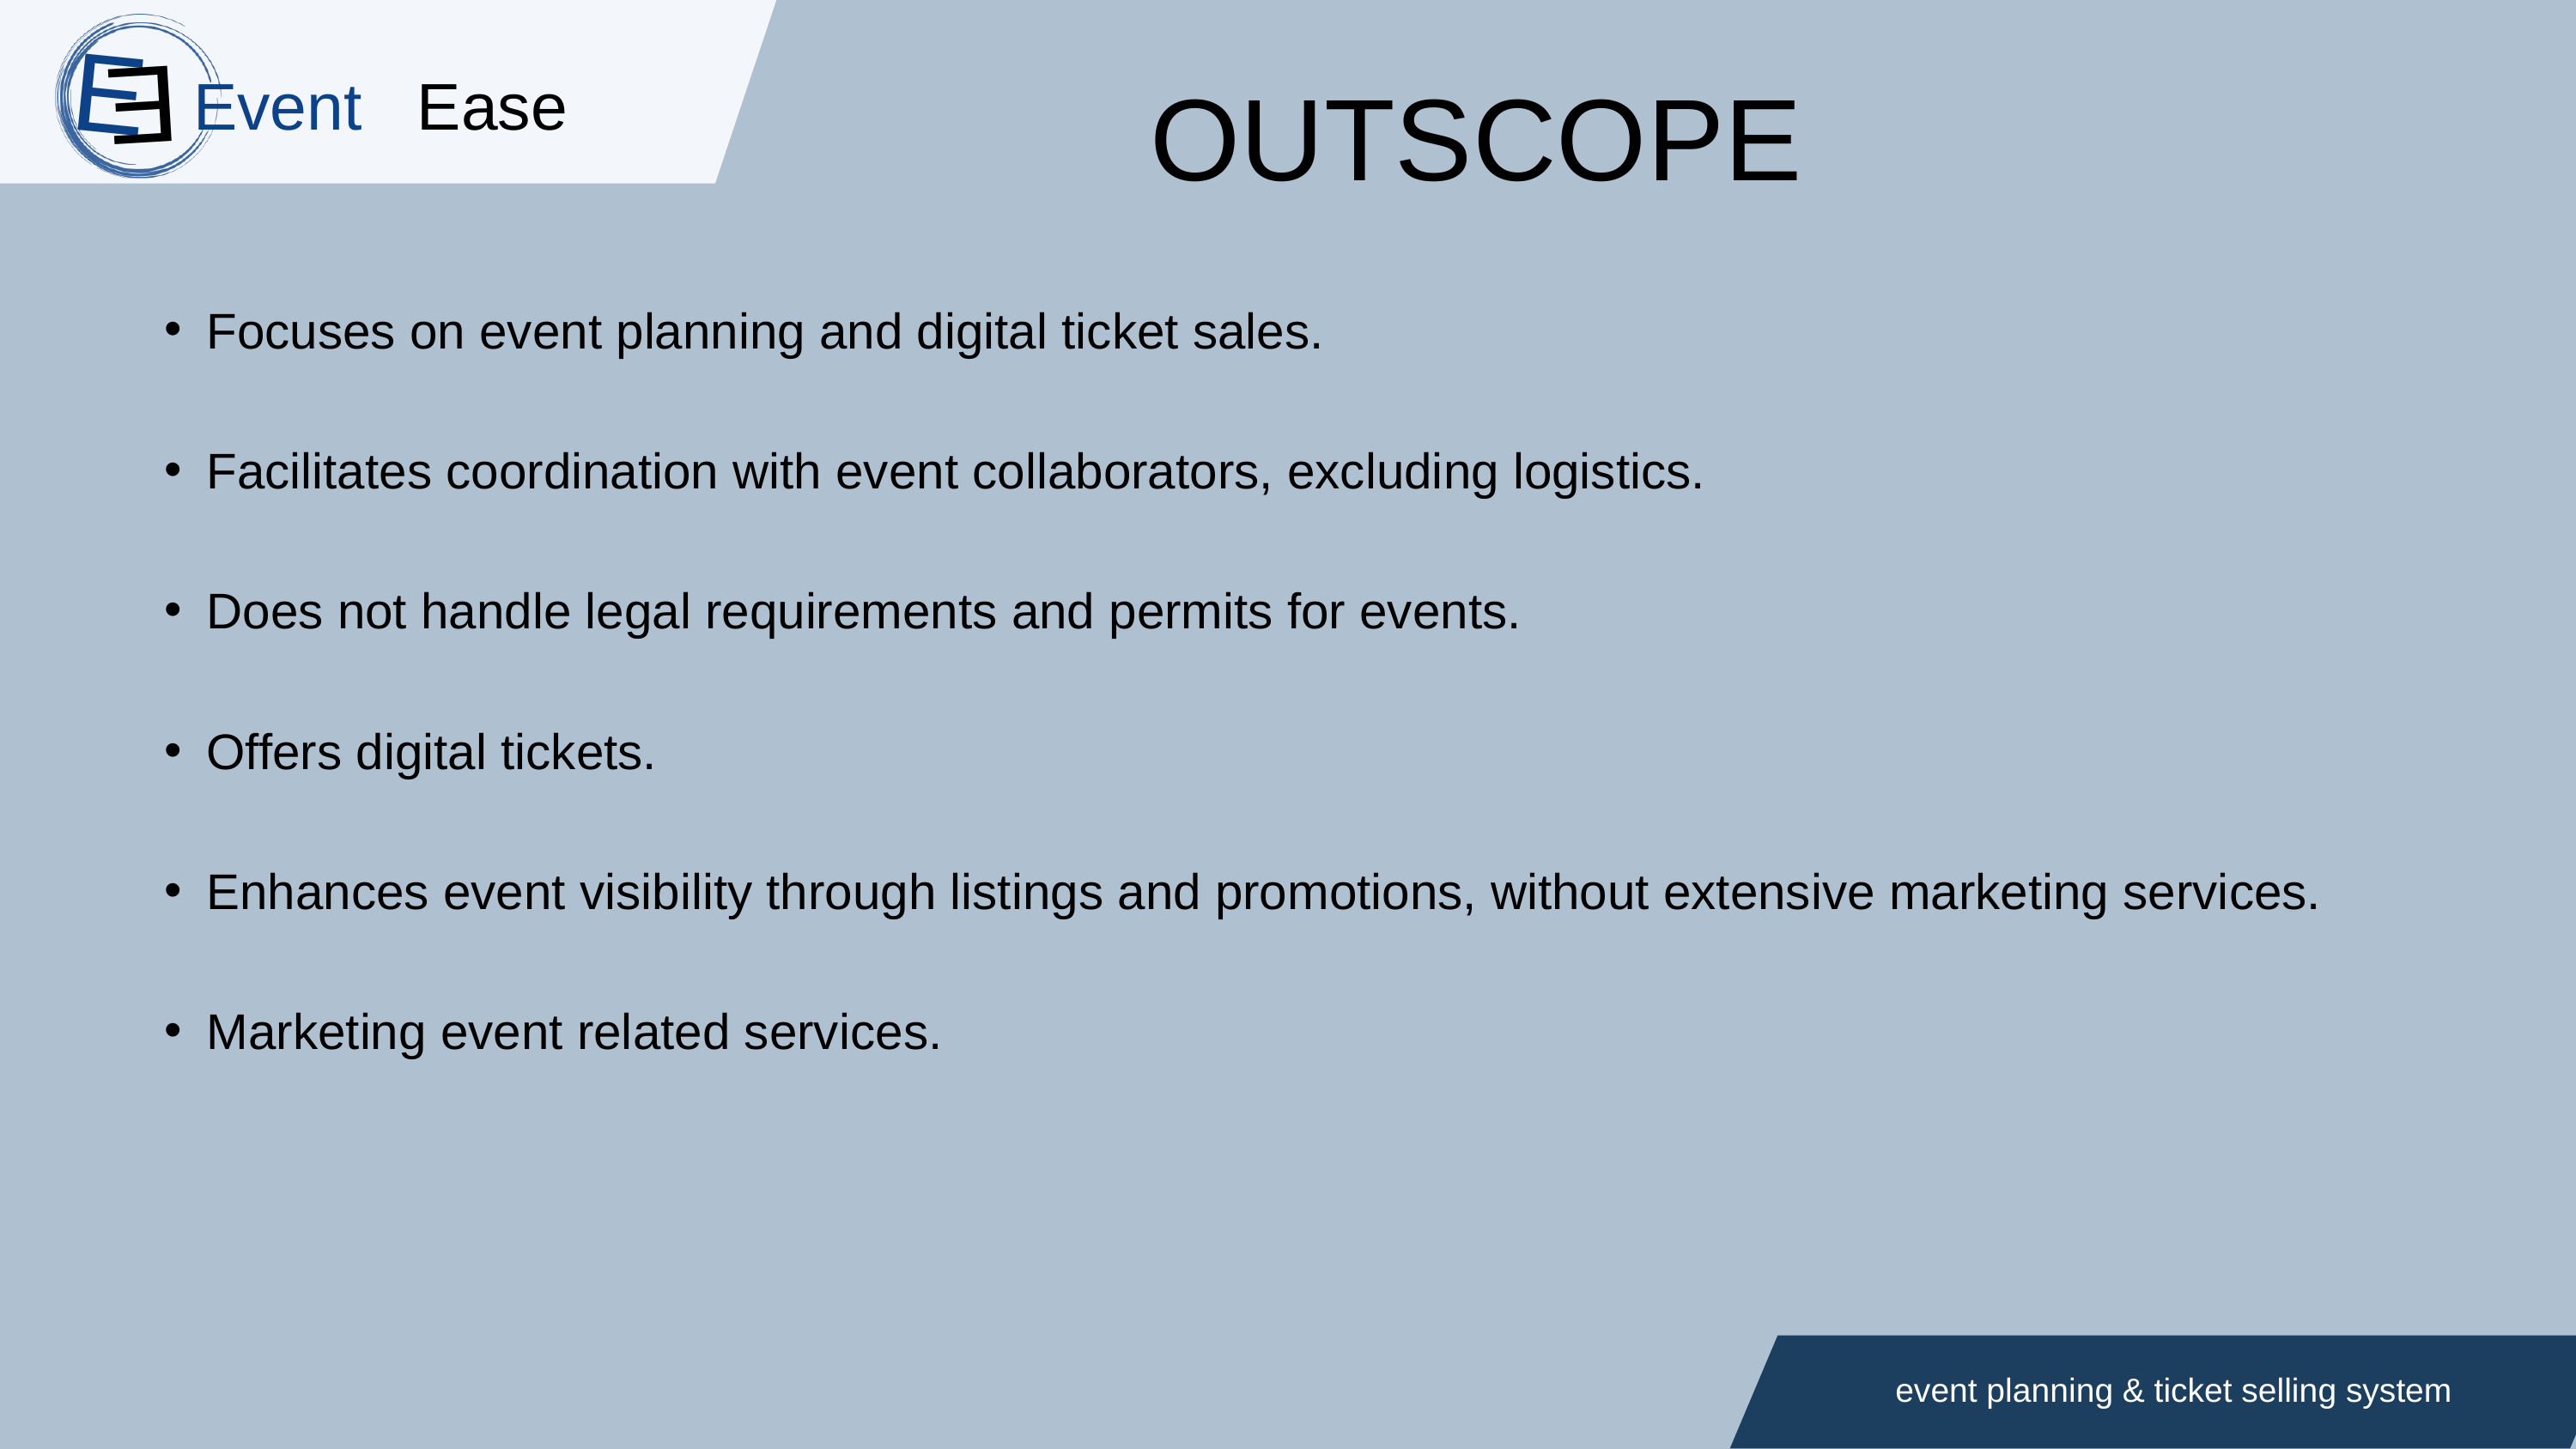

E

OUTSCOPE
Event
Ease
E
Focuses on event planning and digital ticket sales.

Facilitates coordination with event collaborators, excluding logistics.

Does not handle legal requirements and permits for events.

Offers digital tickets.

Enhances event visibility through listings and promotions, without extensive marketing services.

Marketing event related services.

event planning & ticket selling system